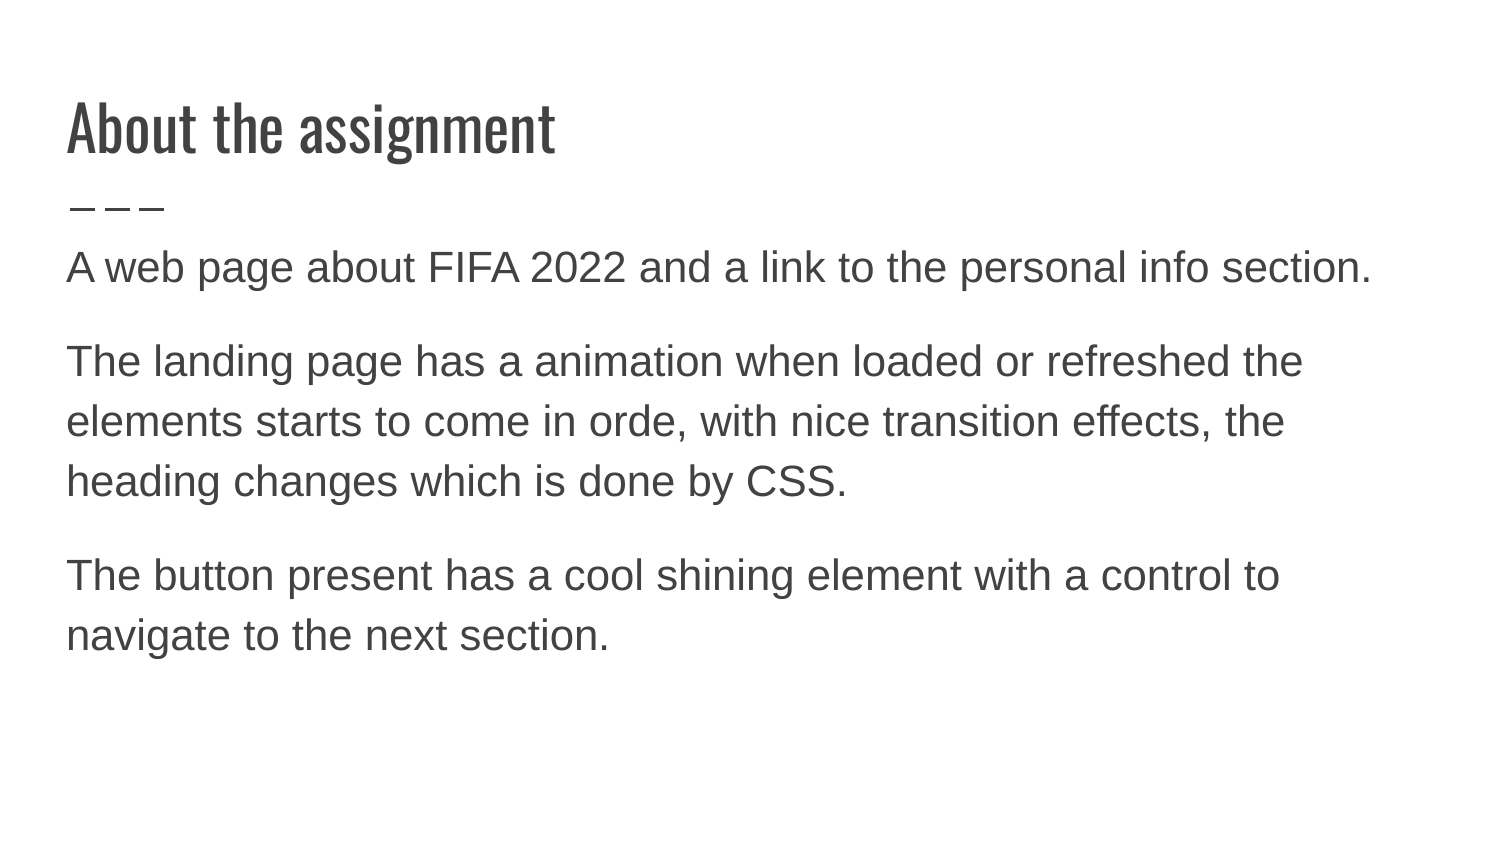

# About the assignment
A web page about FIFA 2022 and a link to the personal info section.
The landing page has a animation when loaded or refreshed the elements starts to come in orde, with nice transition effects, the heading changes which is done by CSS.
The button present has a cool shining element with a control to navigate to the next section.